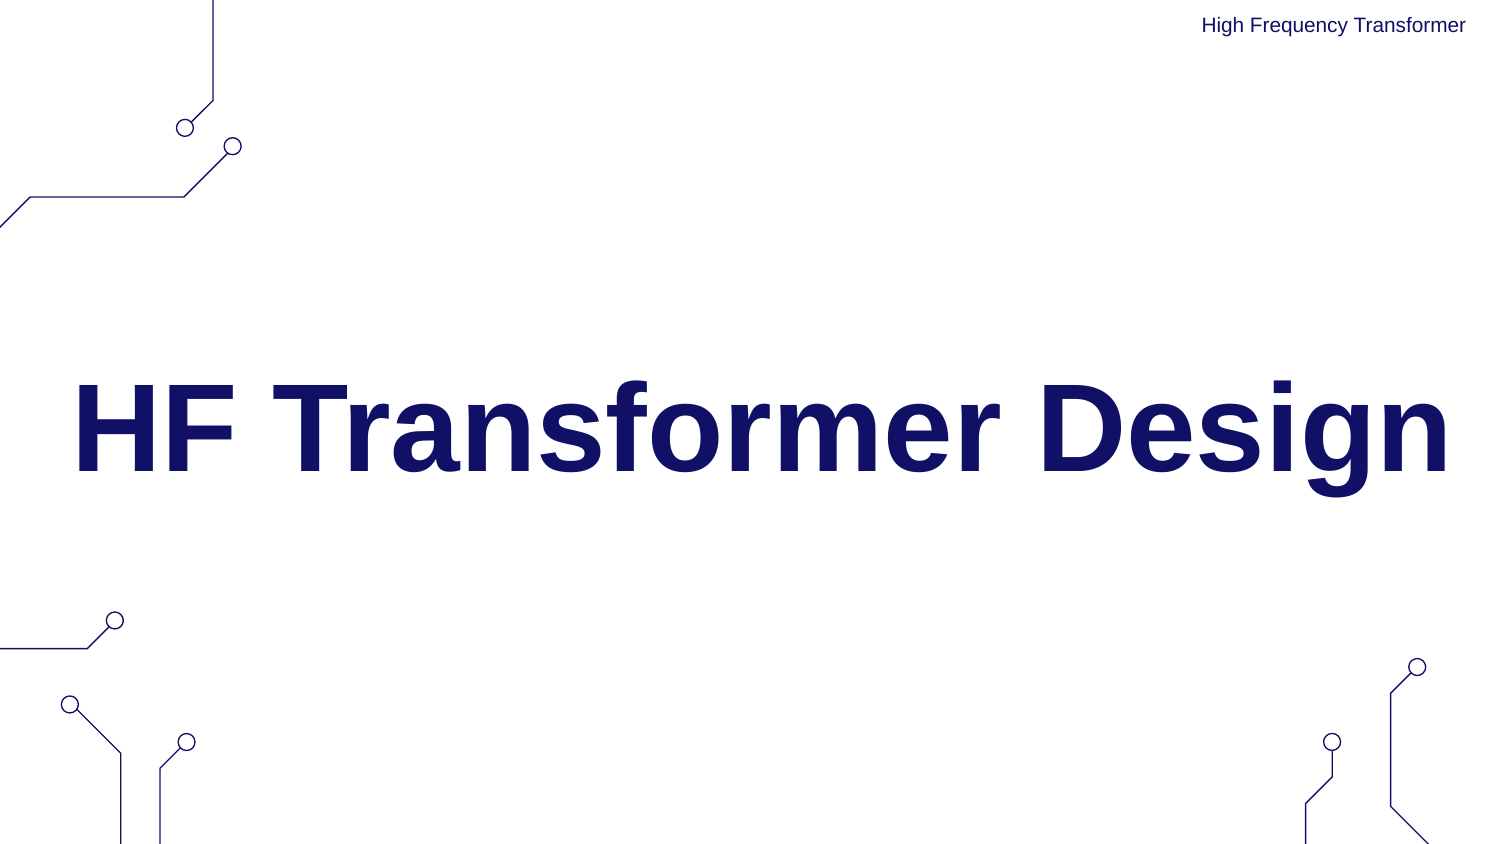

High Frequency Transformer
# HF Transformer Design